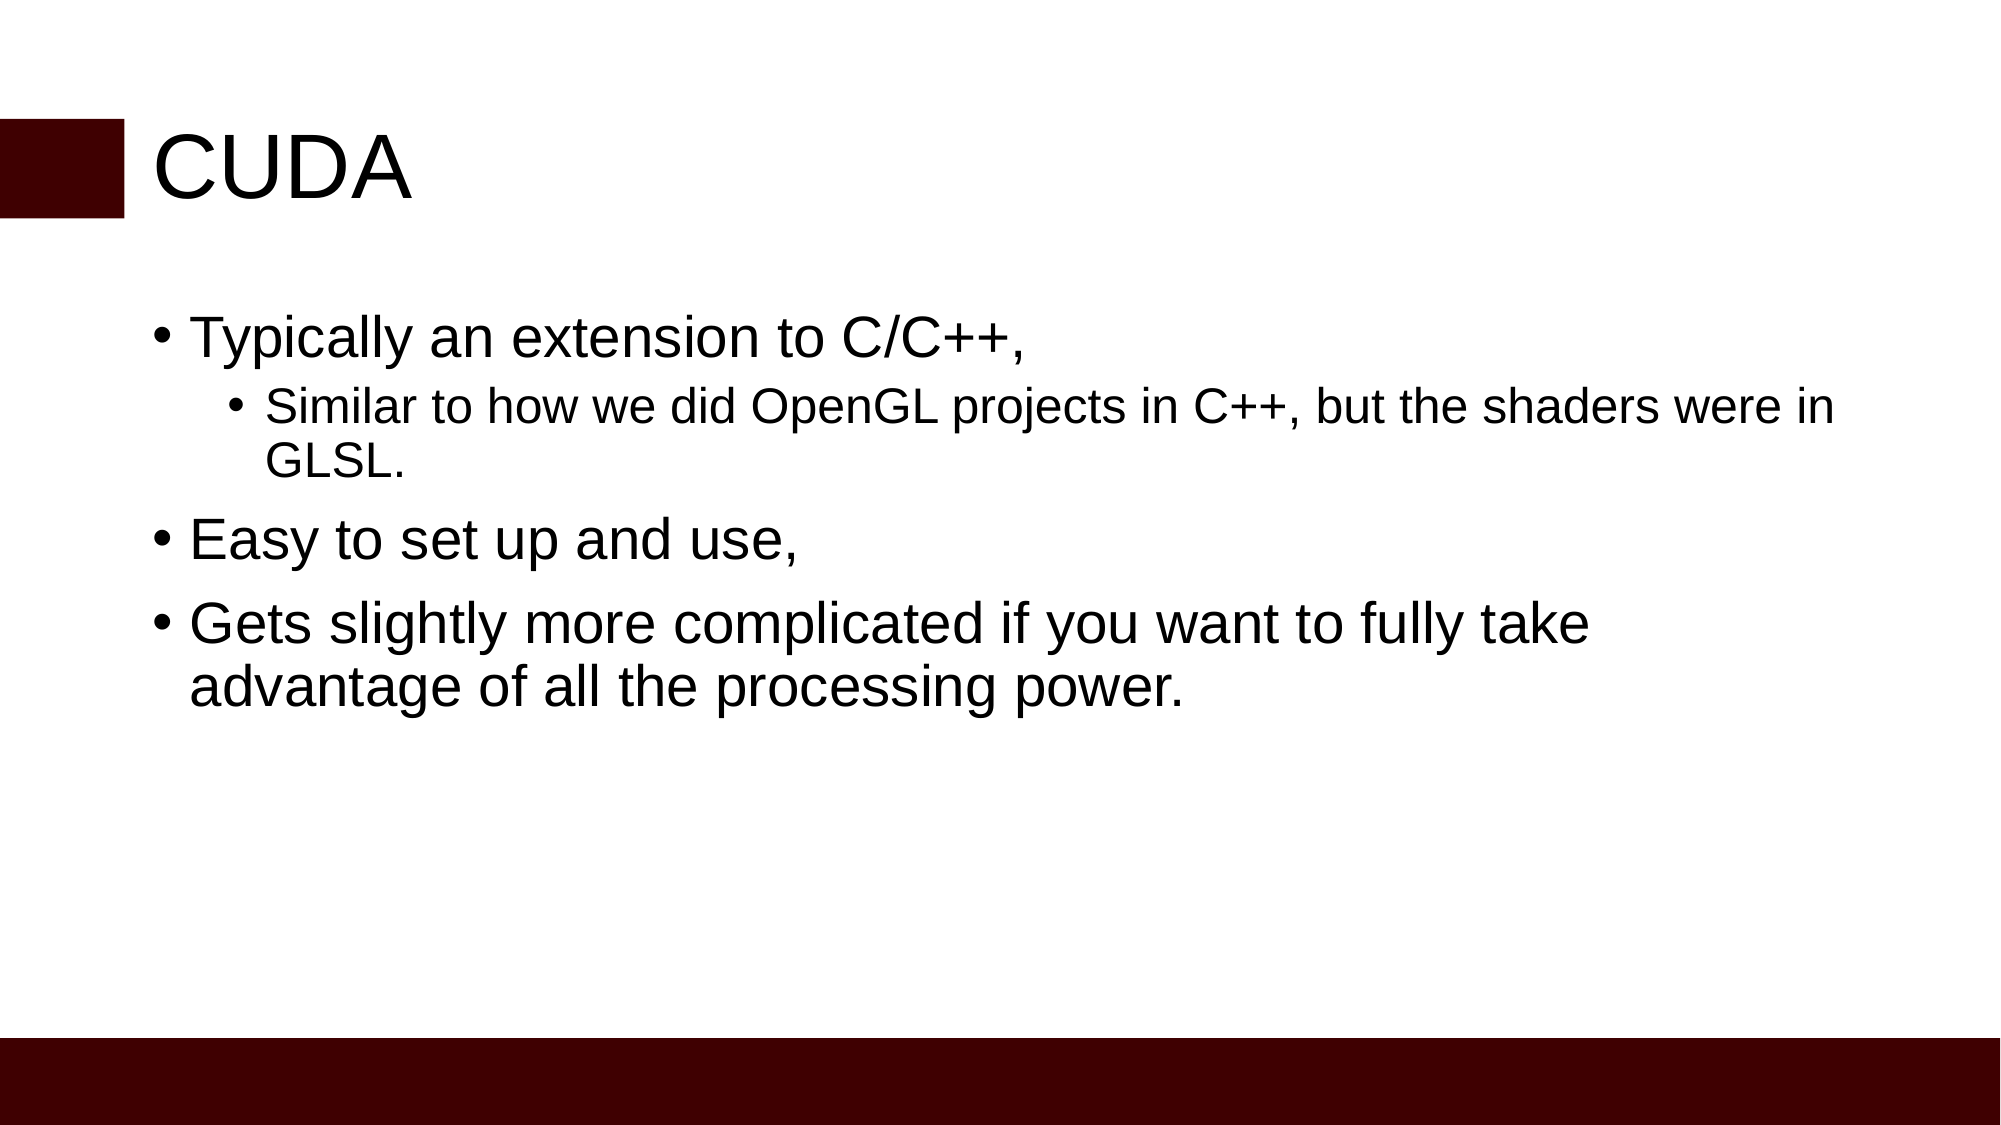

# CUDA
Typically an extension to C/C++,
Similar to how we did OpenGL projects in C++, but the shaders were in GLSL.
Easy to set up and use,
Gets slightly more complicated if you want to fully take advantage of all the processing power.